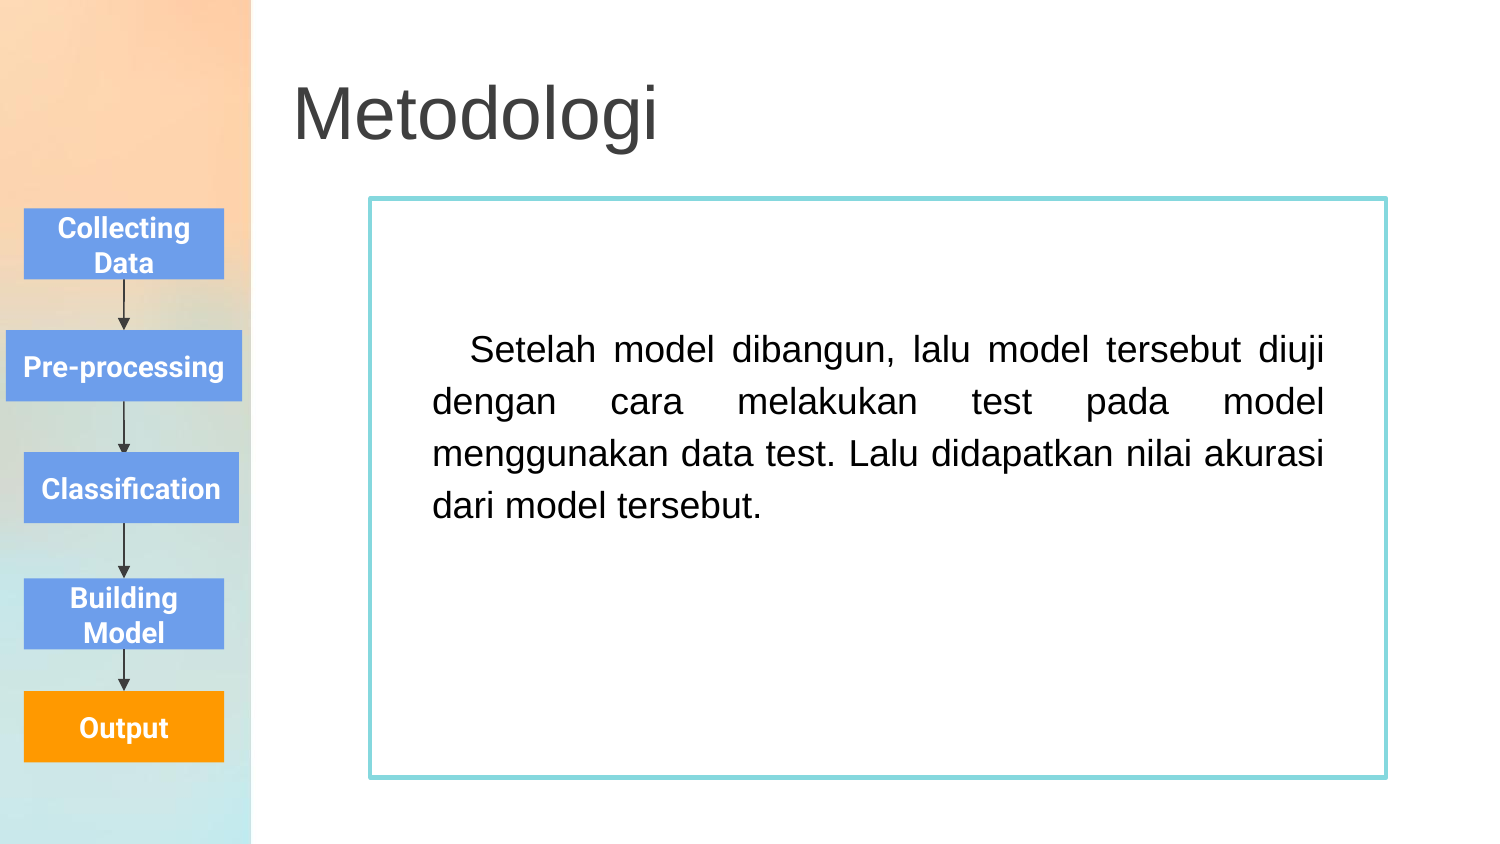

Metodologi

Collecting Data
Setelah model dibangun, lalu model tersebut diuji dengan cara melakukan test pada model menggunakan data test. Lalu didapatkan nilai akurasi dari model tersebut.
Pre-processing
Classification
Building Model
Output